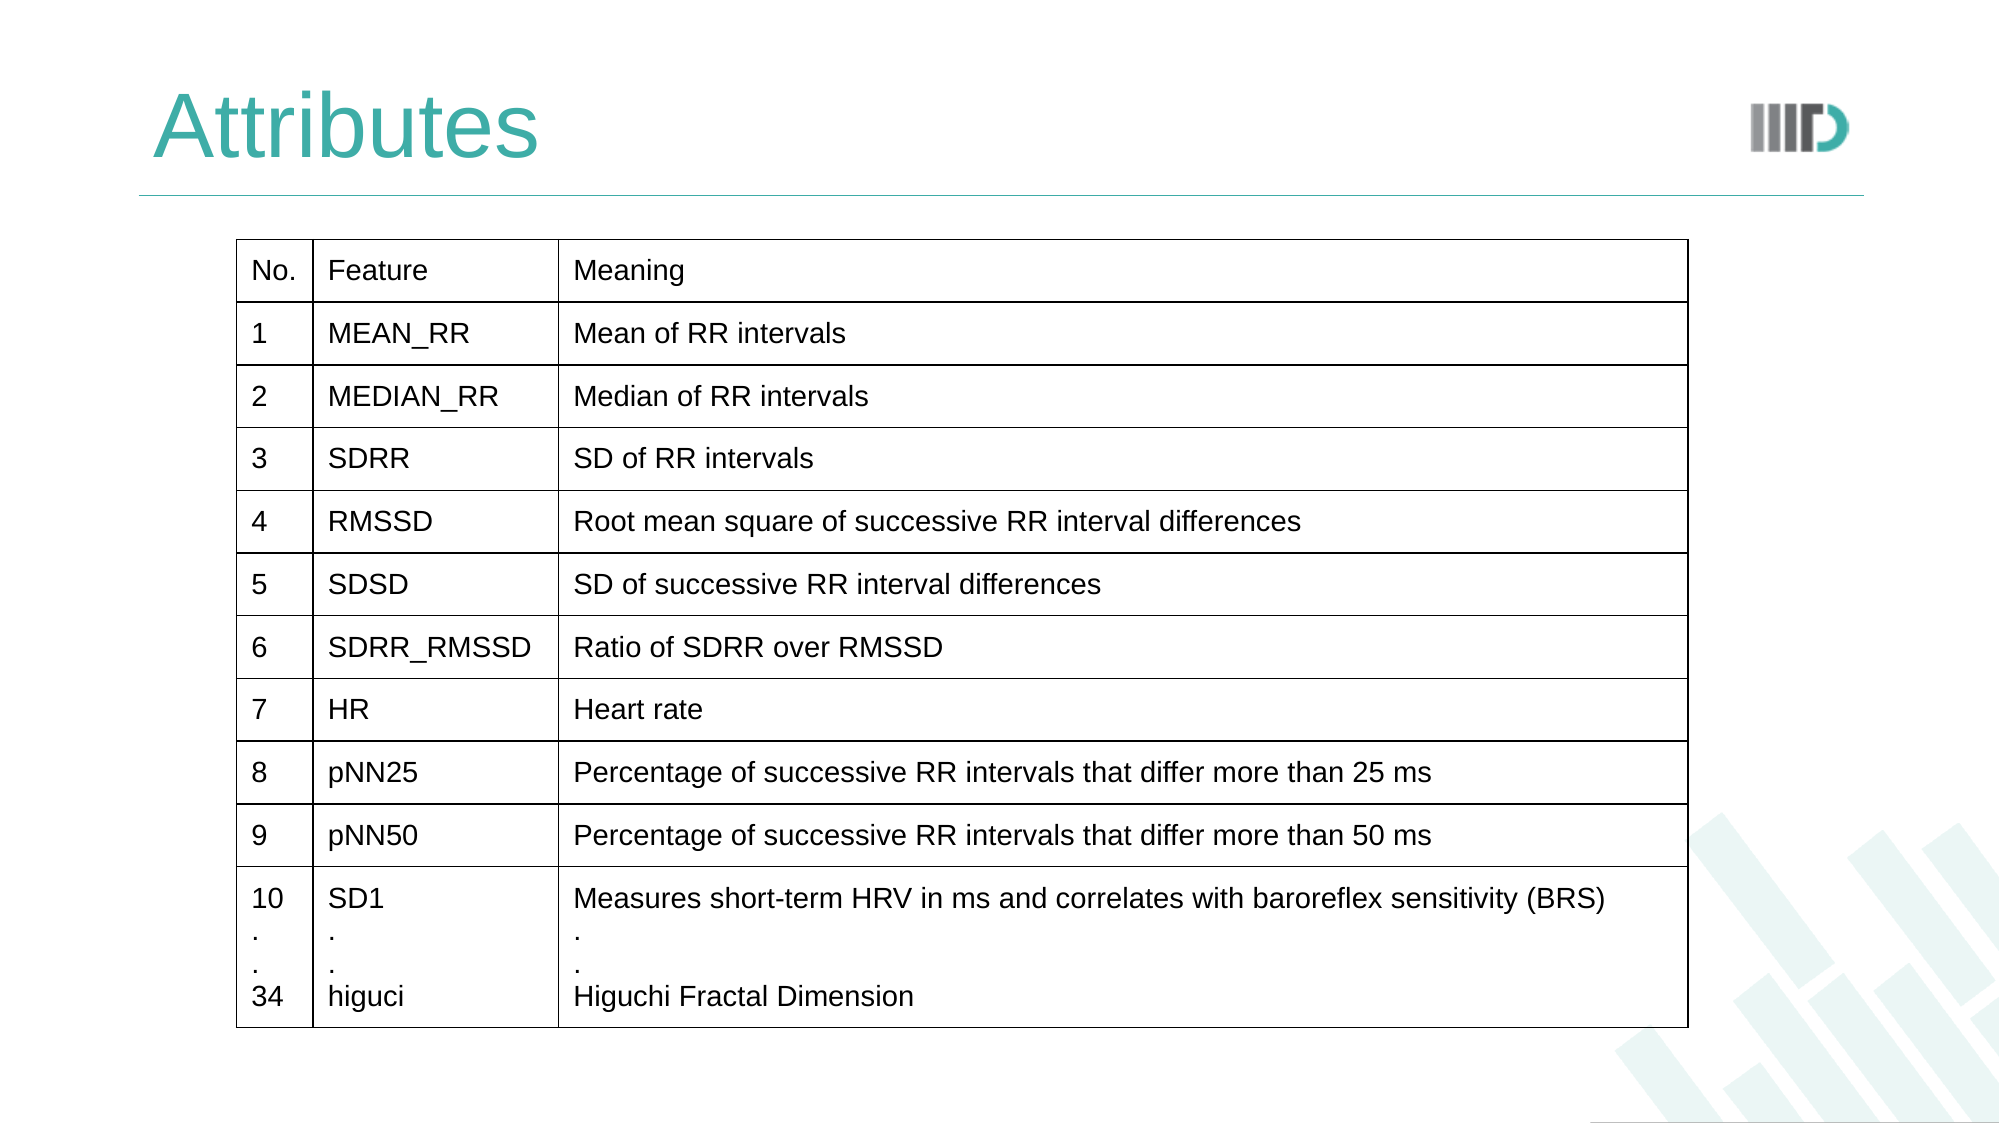

# Attributes
| No. | Feature | Meaning |
| --- | --- | --- |
| 1 | MEAN\_RR | Mean of RR intervals |
| 2 | MEDIAN\_RR | Median of RR intervals |
| 3 | SDRR | SD of RR intervals |
| 4 | RMSSD | Root mean square of successive RR interval differences |
| 5 | SDSD | SD of successive RR interval differences |
| 6 | SDRR\_RMSSD | Ratio of SDRR over RMSSD |
| 7 | HR | Heart rate |
| 8 | pNN25 | Percentage of successive RR intervals that differ more than 25 ms |
| 9 | pNN50 | Percentage of successive RR intervals that differ more than 50 ms |
| 10 . . 34 | SD1 . . higuci | Measures short-term HRV in ms and correlates with baroreflex sensitivity (BRS) . . Higuchi Fractal Dimension |